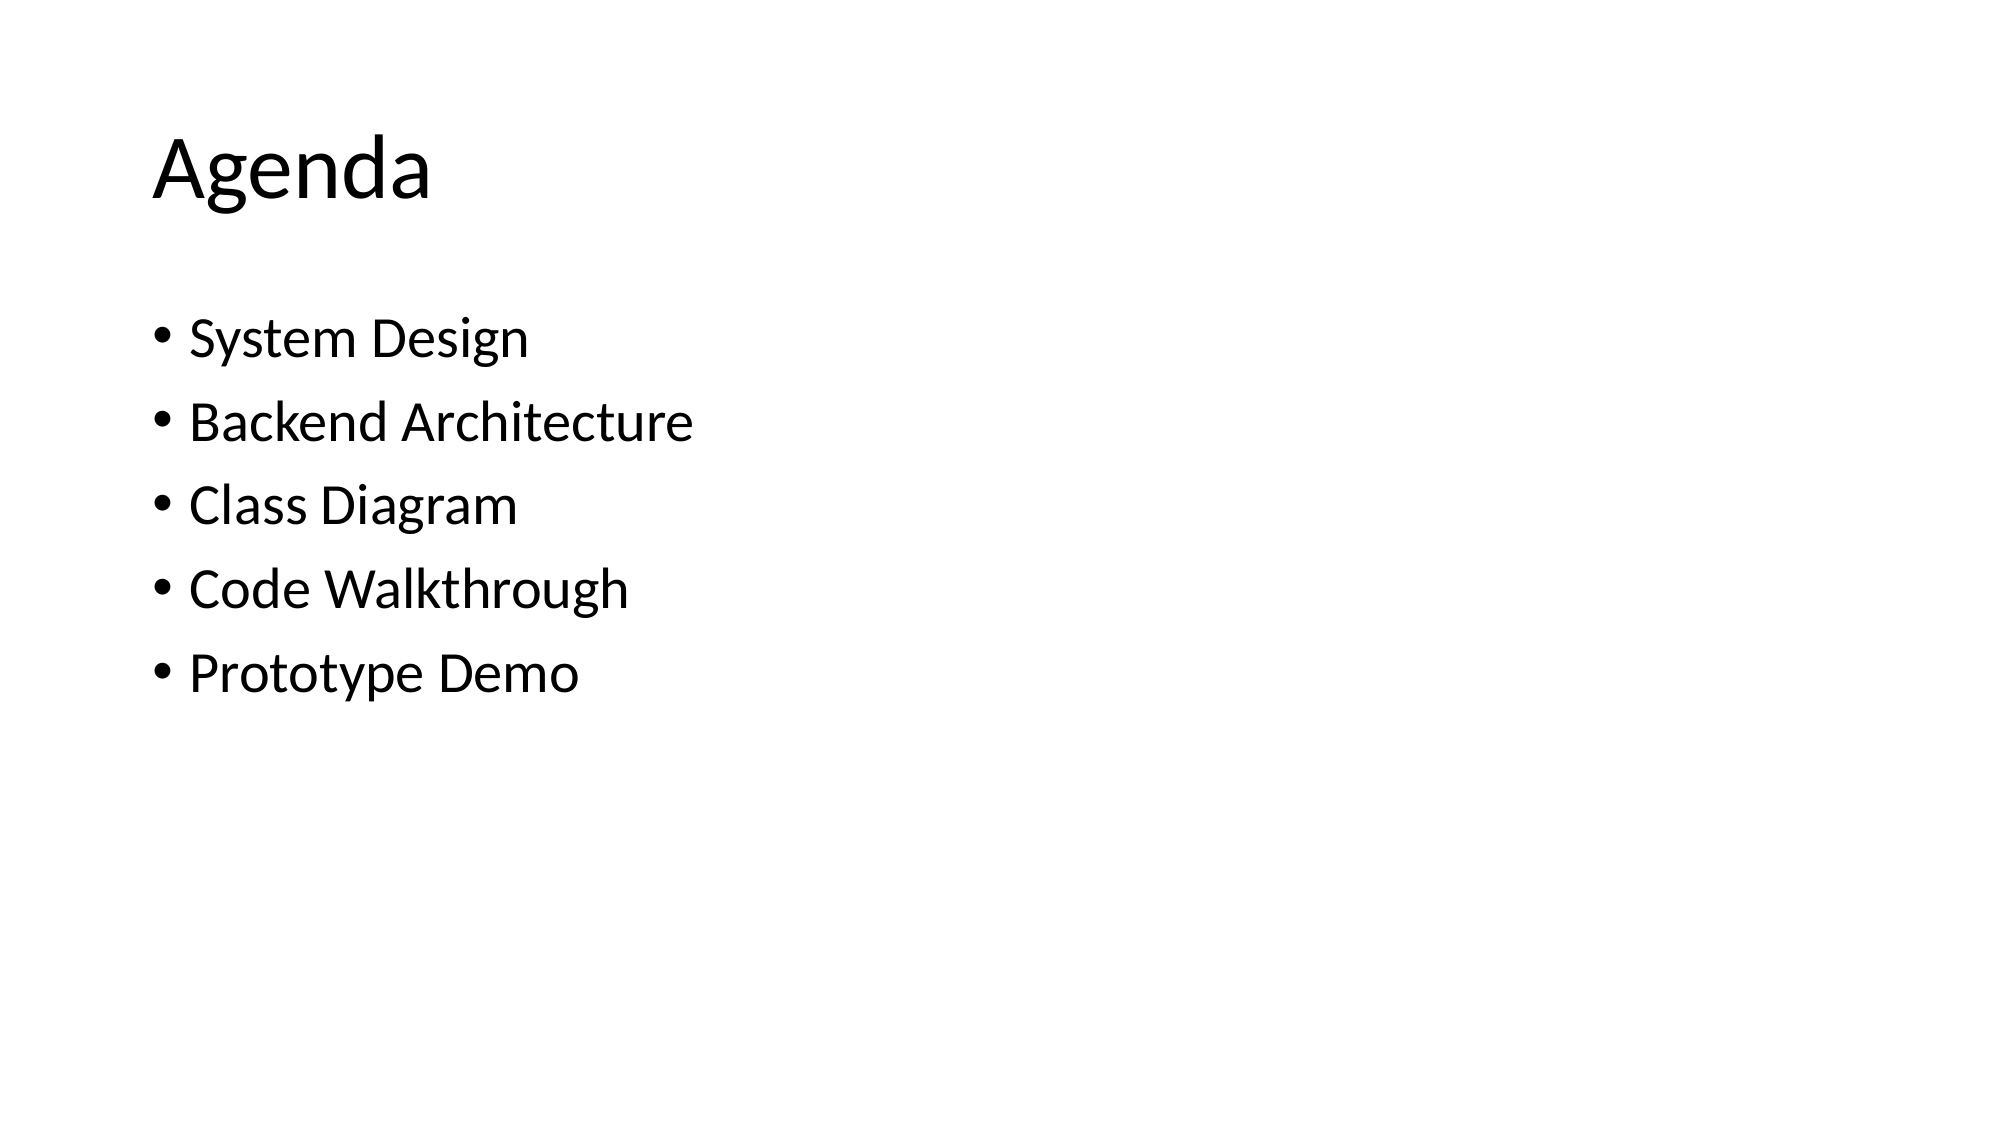

# Agenda
System Design
Backend Architecture
Class Diagram
Code Walkthrough
Prototype Demo